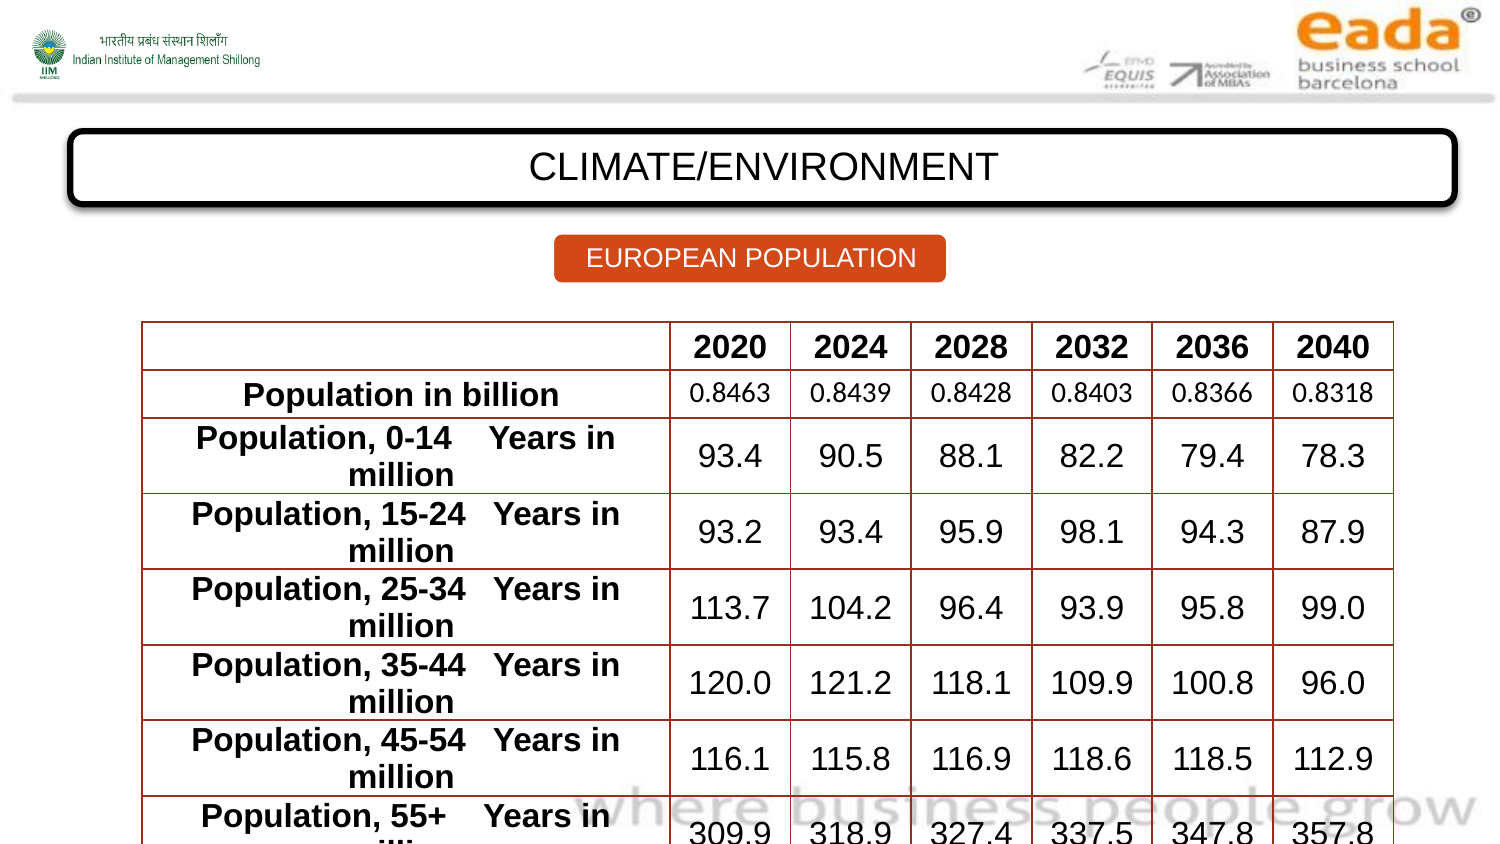

CLIMATE/ENVIRONMENT
EUROPEAN POPULATION
|  | 2020 | 2024 | 2028 | 2032 | 2036 | 2040 |
| --- | --- | --- | --- | --- | --- | --- |
| Population in billion | 0.8463 | 0.8439 | 0.8428 | 0.8403 | 0.8366 | 0.8318 |
| Population, 0-14 Years in million | 93.4 | 90.5 | 88.1 | 82.2 | 79.4 | 78.3 |
| Population, 15-24 Years in million | 93.2 | 93.4 | 95.9 | 98.1 | 94.3 | 87.9 |
| Population, 25-34 Years in million | 113.7 | 104.2 | 96.4 | 93.9 | 95.8 | 99.0 |
| Population, 35-44 Years in million | 120.0 | 121.2 | 118.1 | 109.9 | 100.8 | 96.0 |
| Population, 45-54 Years in million | 116.1 | 115.8 | 116.9 | 118.6 | 118.5 | 112.9 |
| Population, 55+ Years in million | 309.9 | 318.9 | 327.4 | 337.5 | 347.8 | 357.8 |